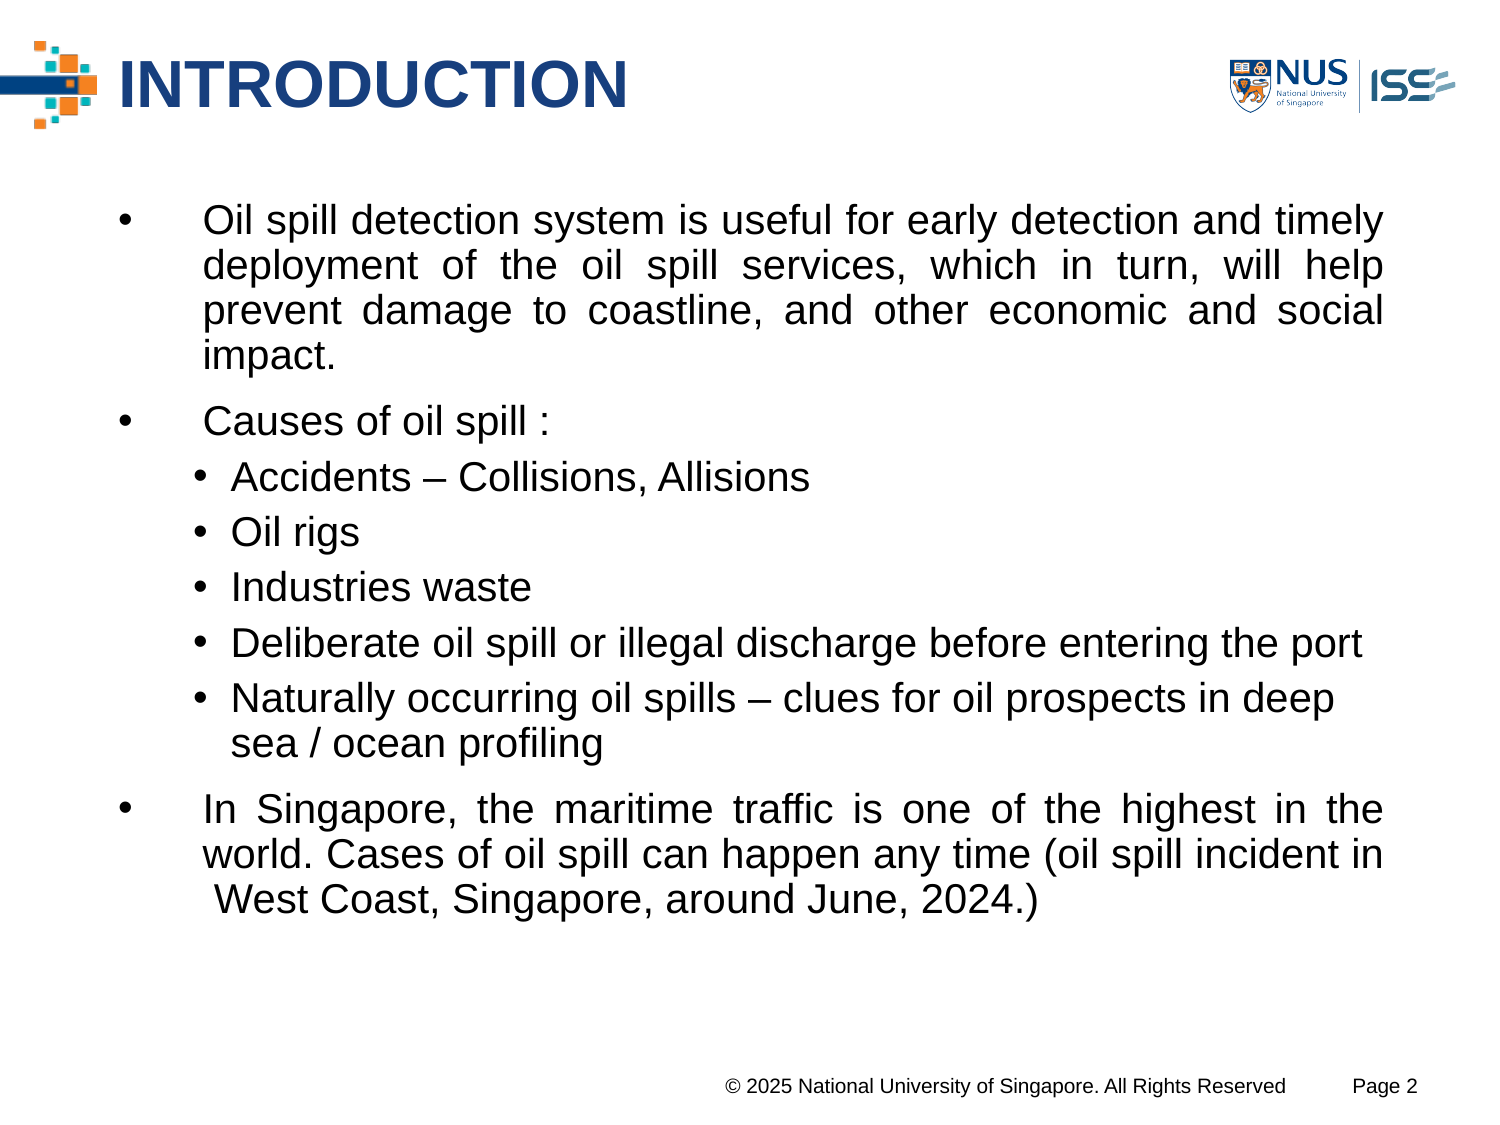

# INTRODUCTION
Oil spill detection system is useful for early detection and timely deployment of the oil spill services, which in turn, will help prevent damage to coastline, and other economic and social impact.
Causes of oil spill :
Accidents – Collisions, Allisions
Oil rigs
Industries waste
Deliberate oil spill or illegal discharge before entering the port
Naturally occurring oil spills – clues for oil prospects in deep sea / ocean profiling
In Singapore, the maritime traffic is one of the highest in the world. Cases of oil spill can happen any time (oil spill incident in  West Coast, Singapore, around June, 2024.)